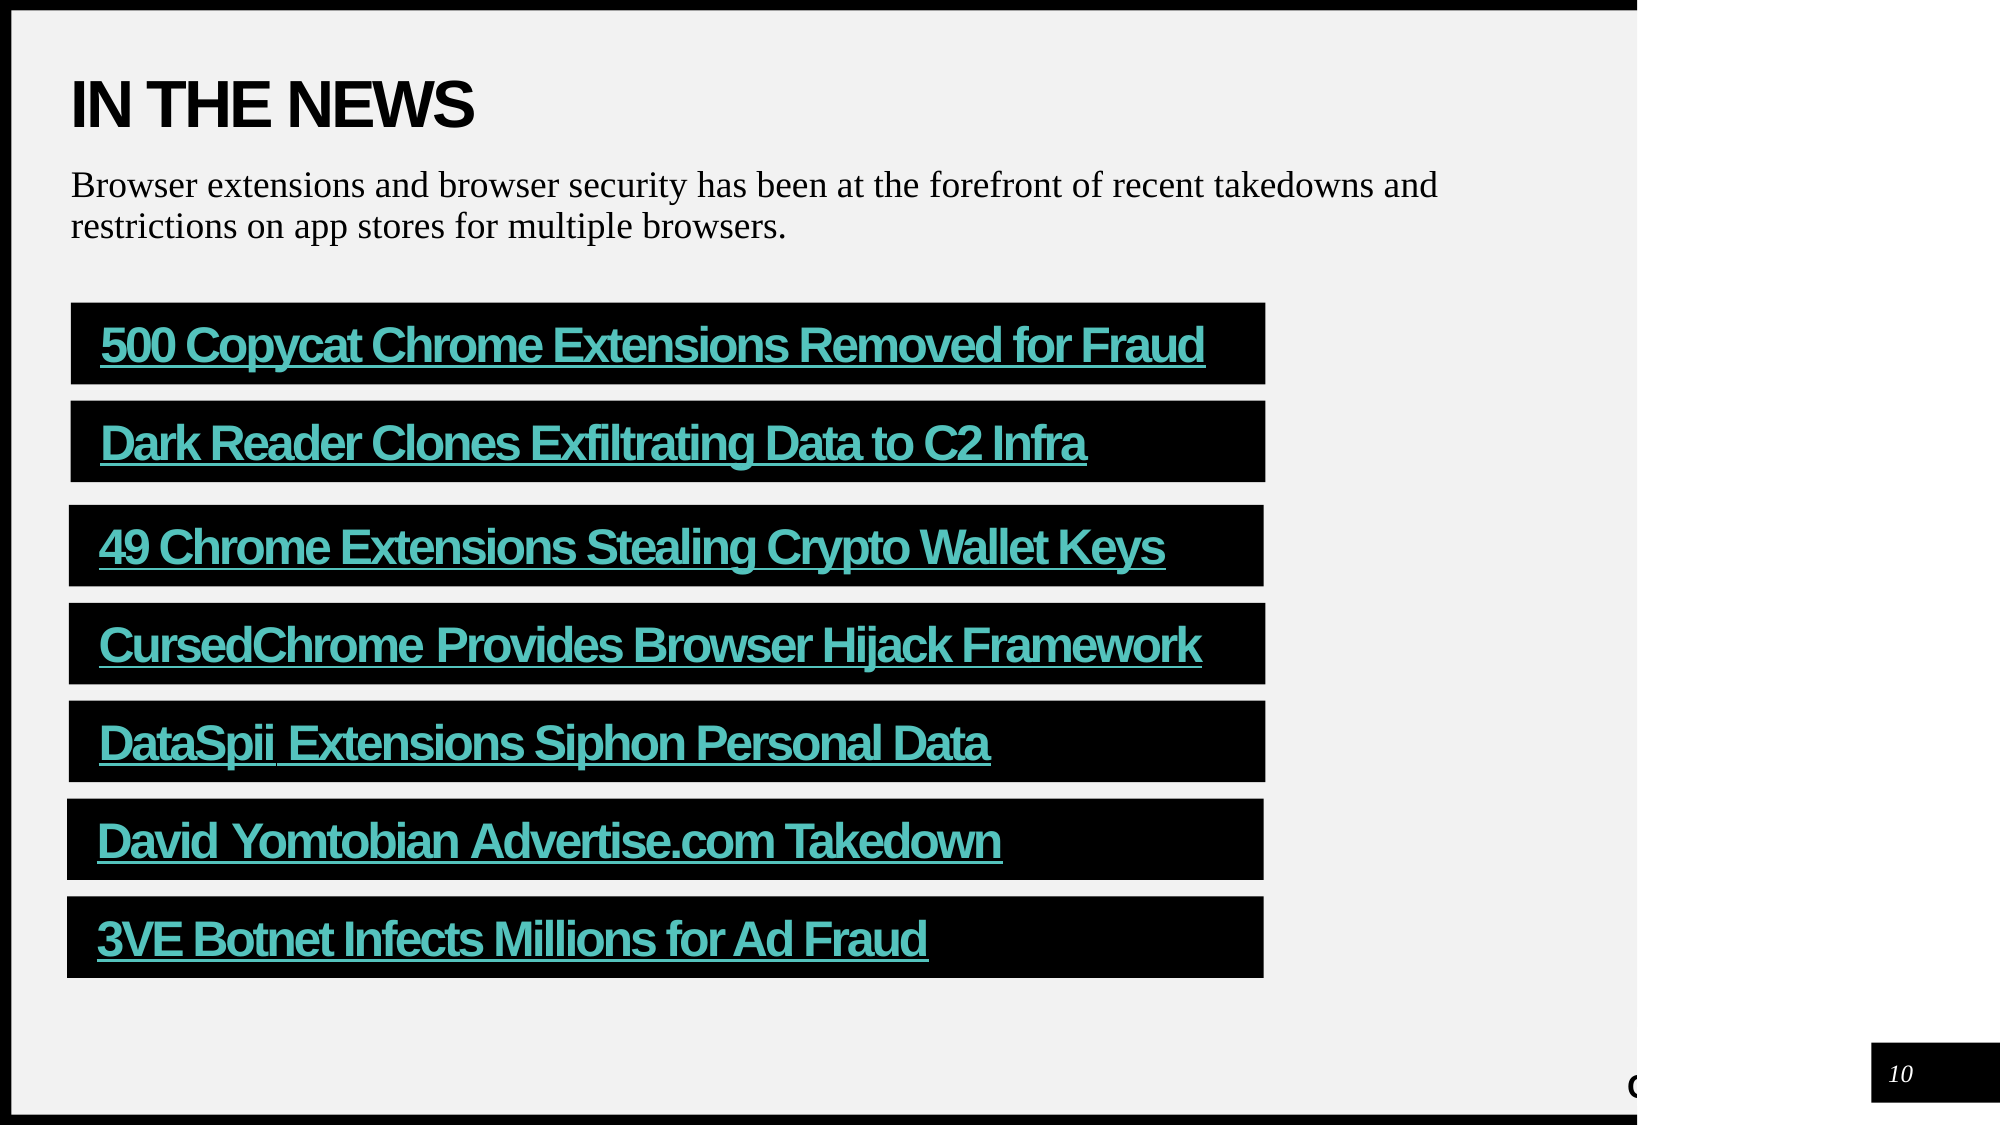

# In the news
Browser extensions and browser security has been at the forefront of recent takedowns and restrictions on app stores for multiple browsers.
500 Copycat Chrome Extensions Removed for Fraud
Dark Reader Clones Exfiltrating Data to C2 Infra
49 Chrome Extensions Stealing Crypto Wallet Keys
CursedChrome Provides Browser Hijack Framework
DataSpii Extensions Siphon Personal Data
David Yomtobian Advertise.com Takedown
3VE Botnet Infects Millions for Ad Fraud

10